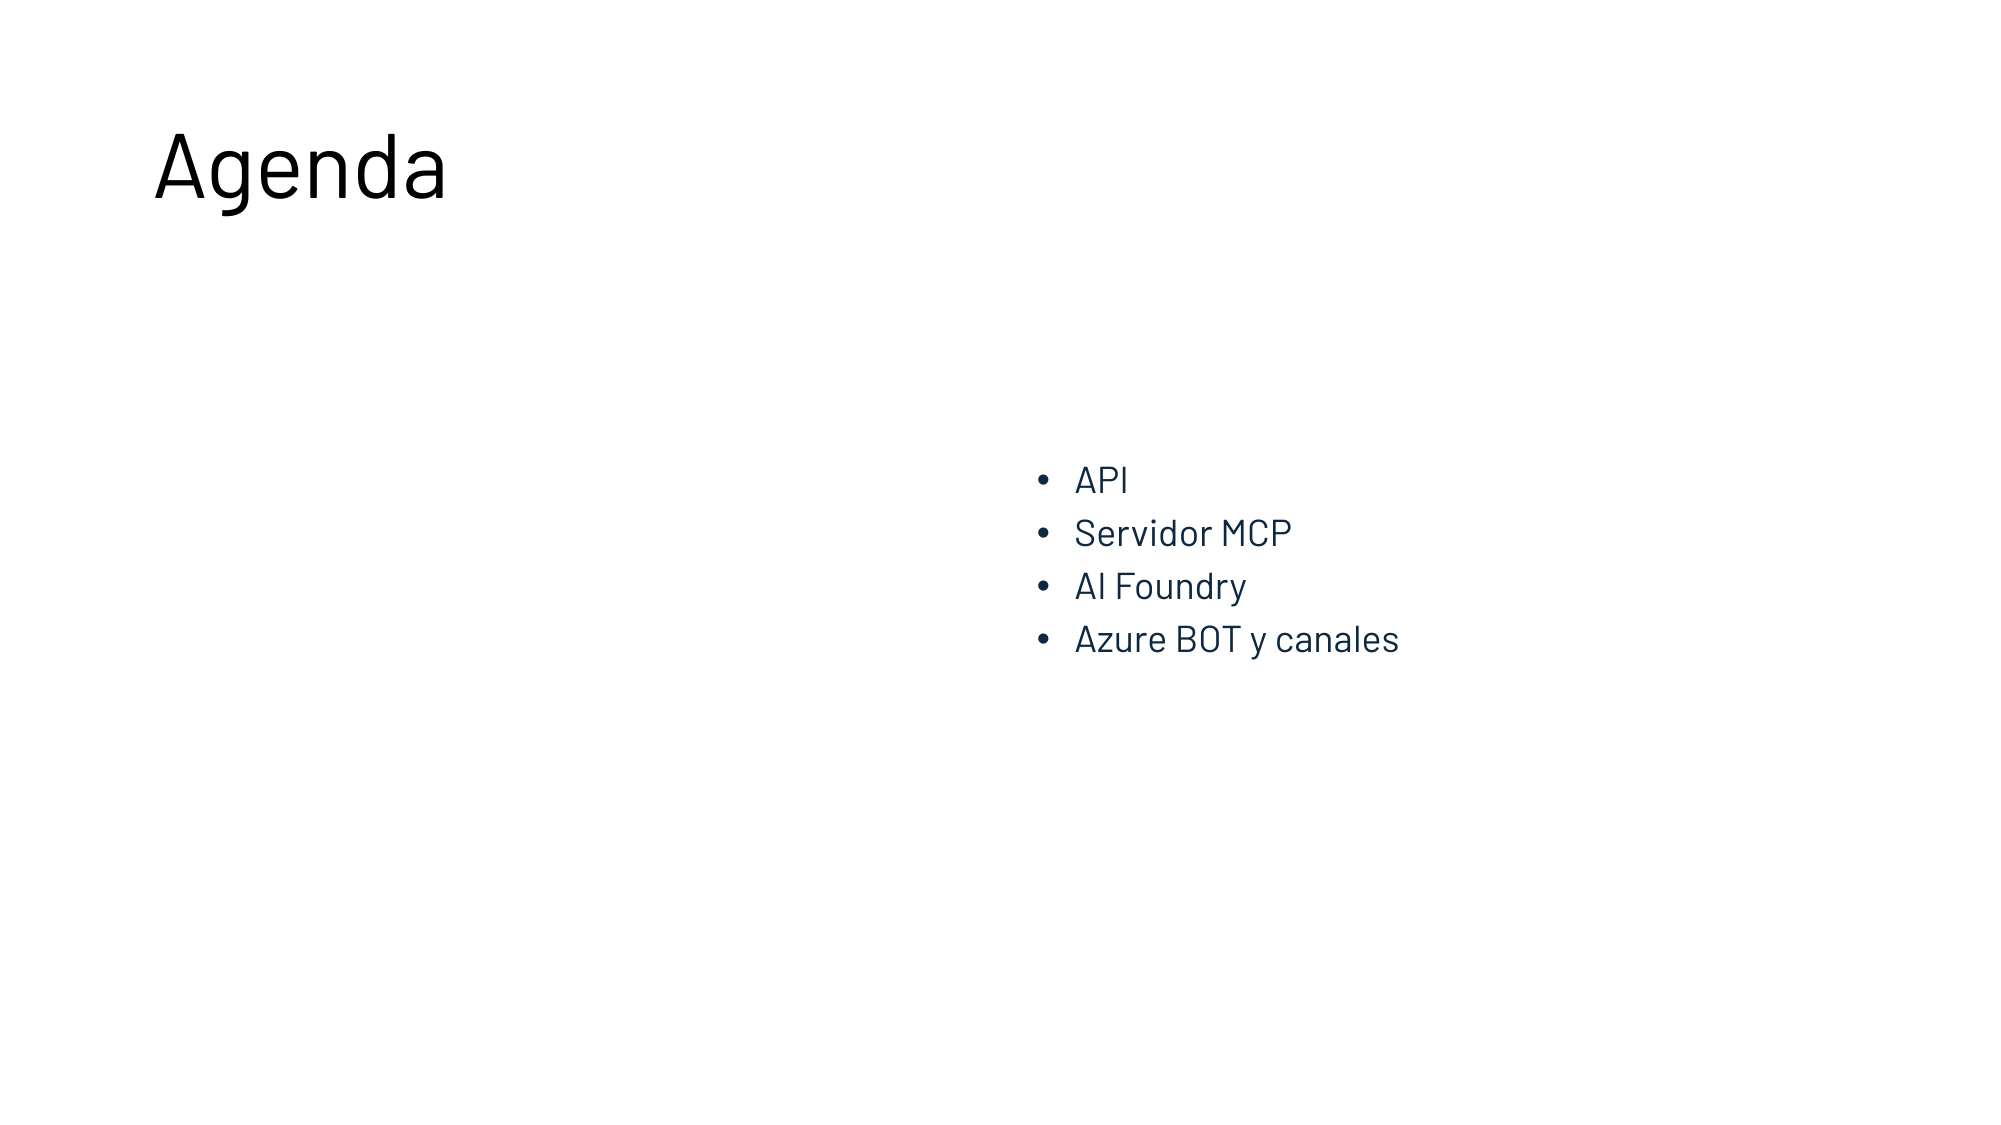

# Agenda
API
Servidor MCP
AI Foundry
Azure BOT y canales